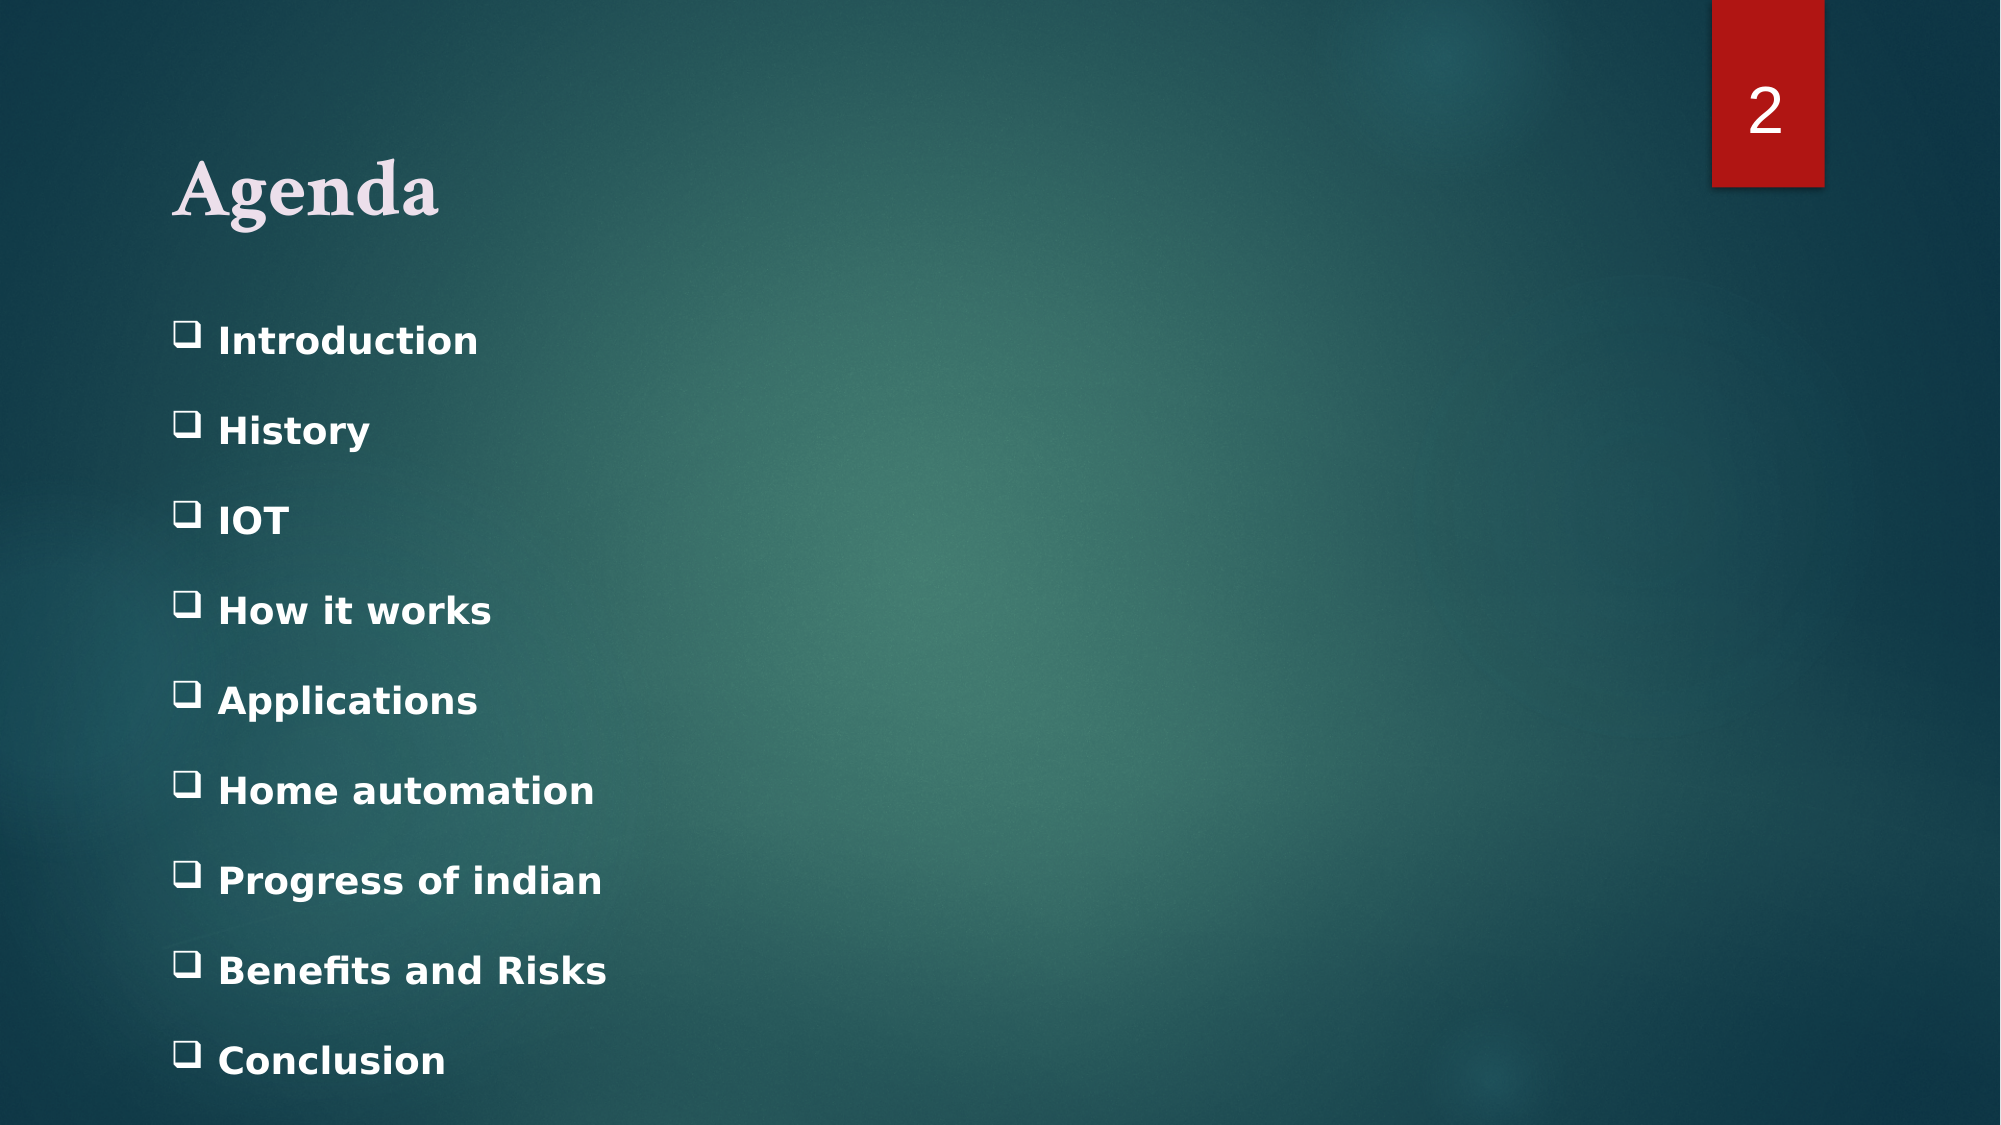

2
Agenda
Introduction
History
IOT
How it works
Applications
Home automation
Progress of indian
Benefits and Risks
Conclusion